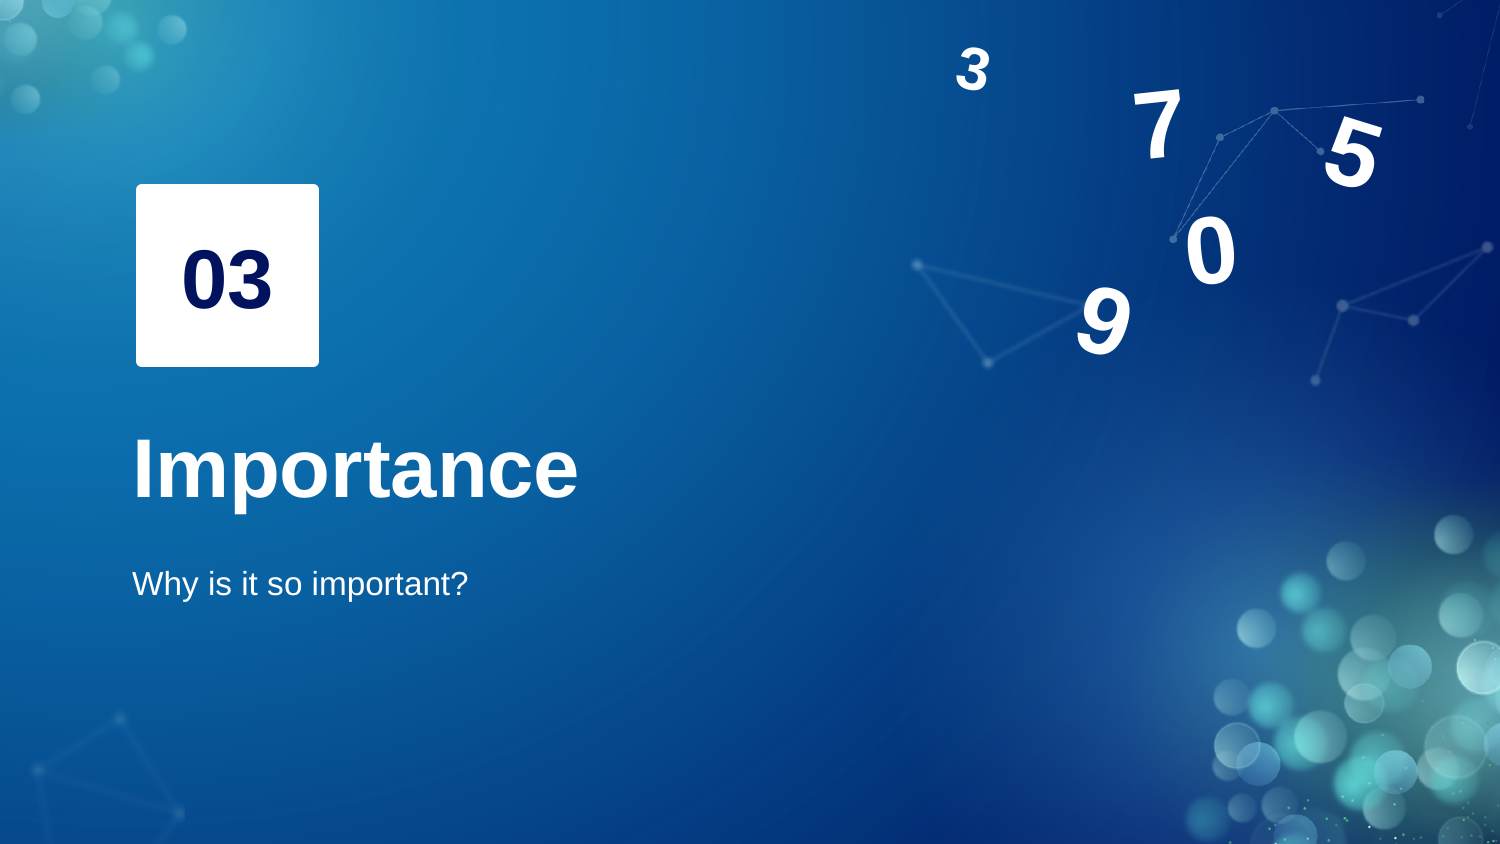

3
7
5
0
9
03
# Importance
Why is it so important?